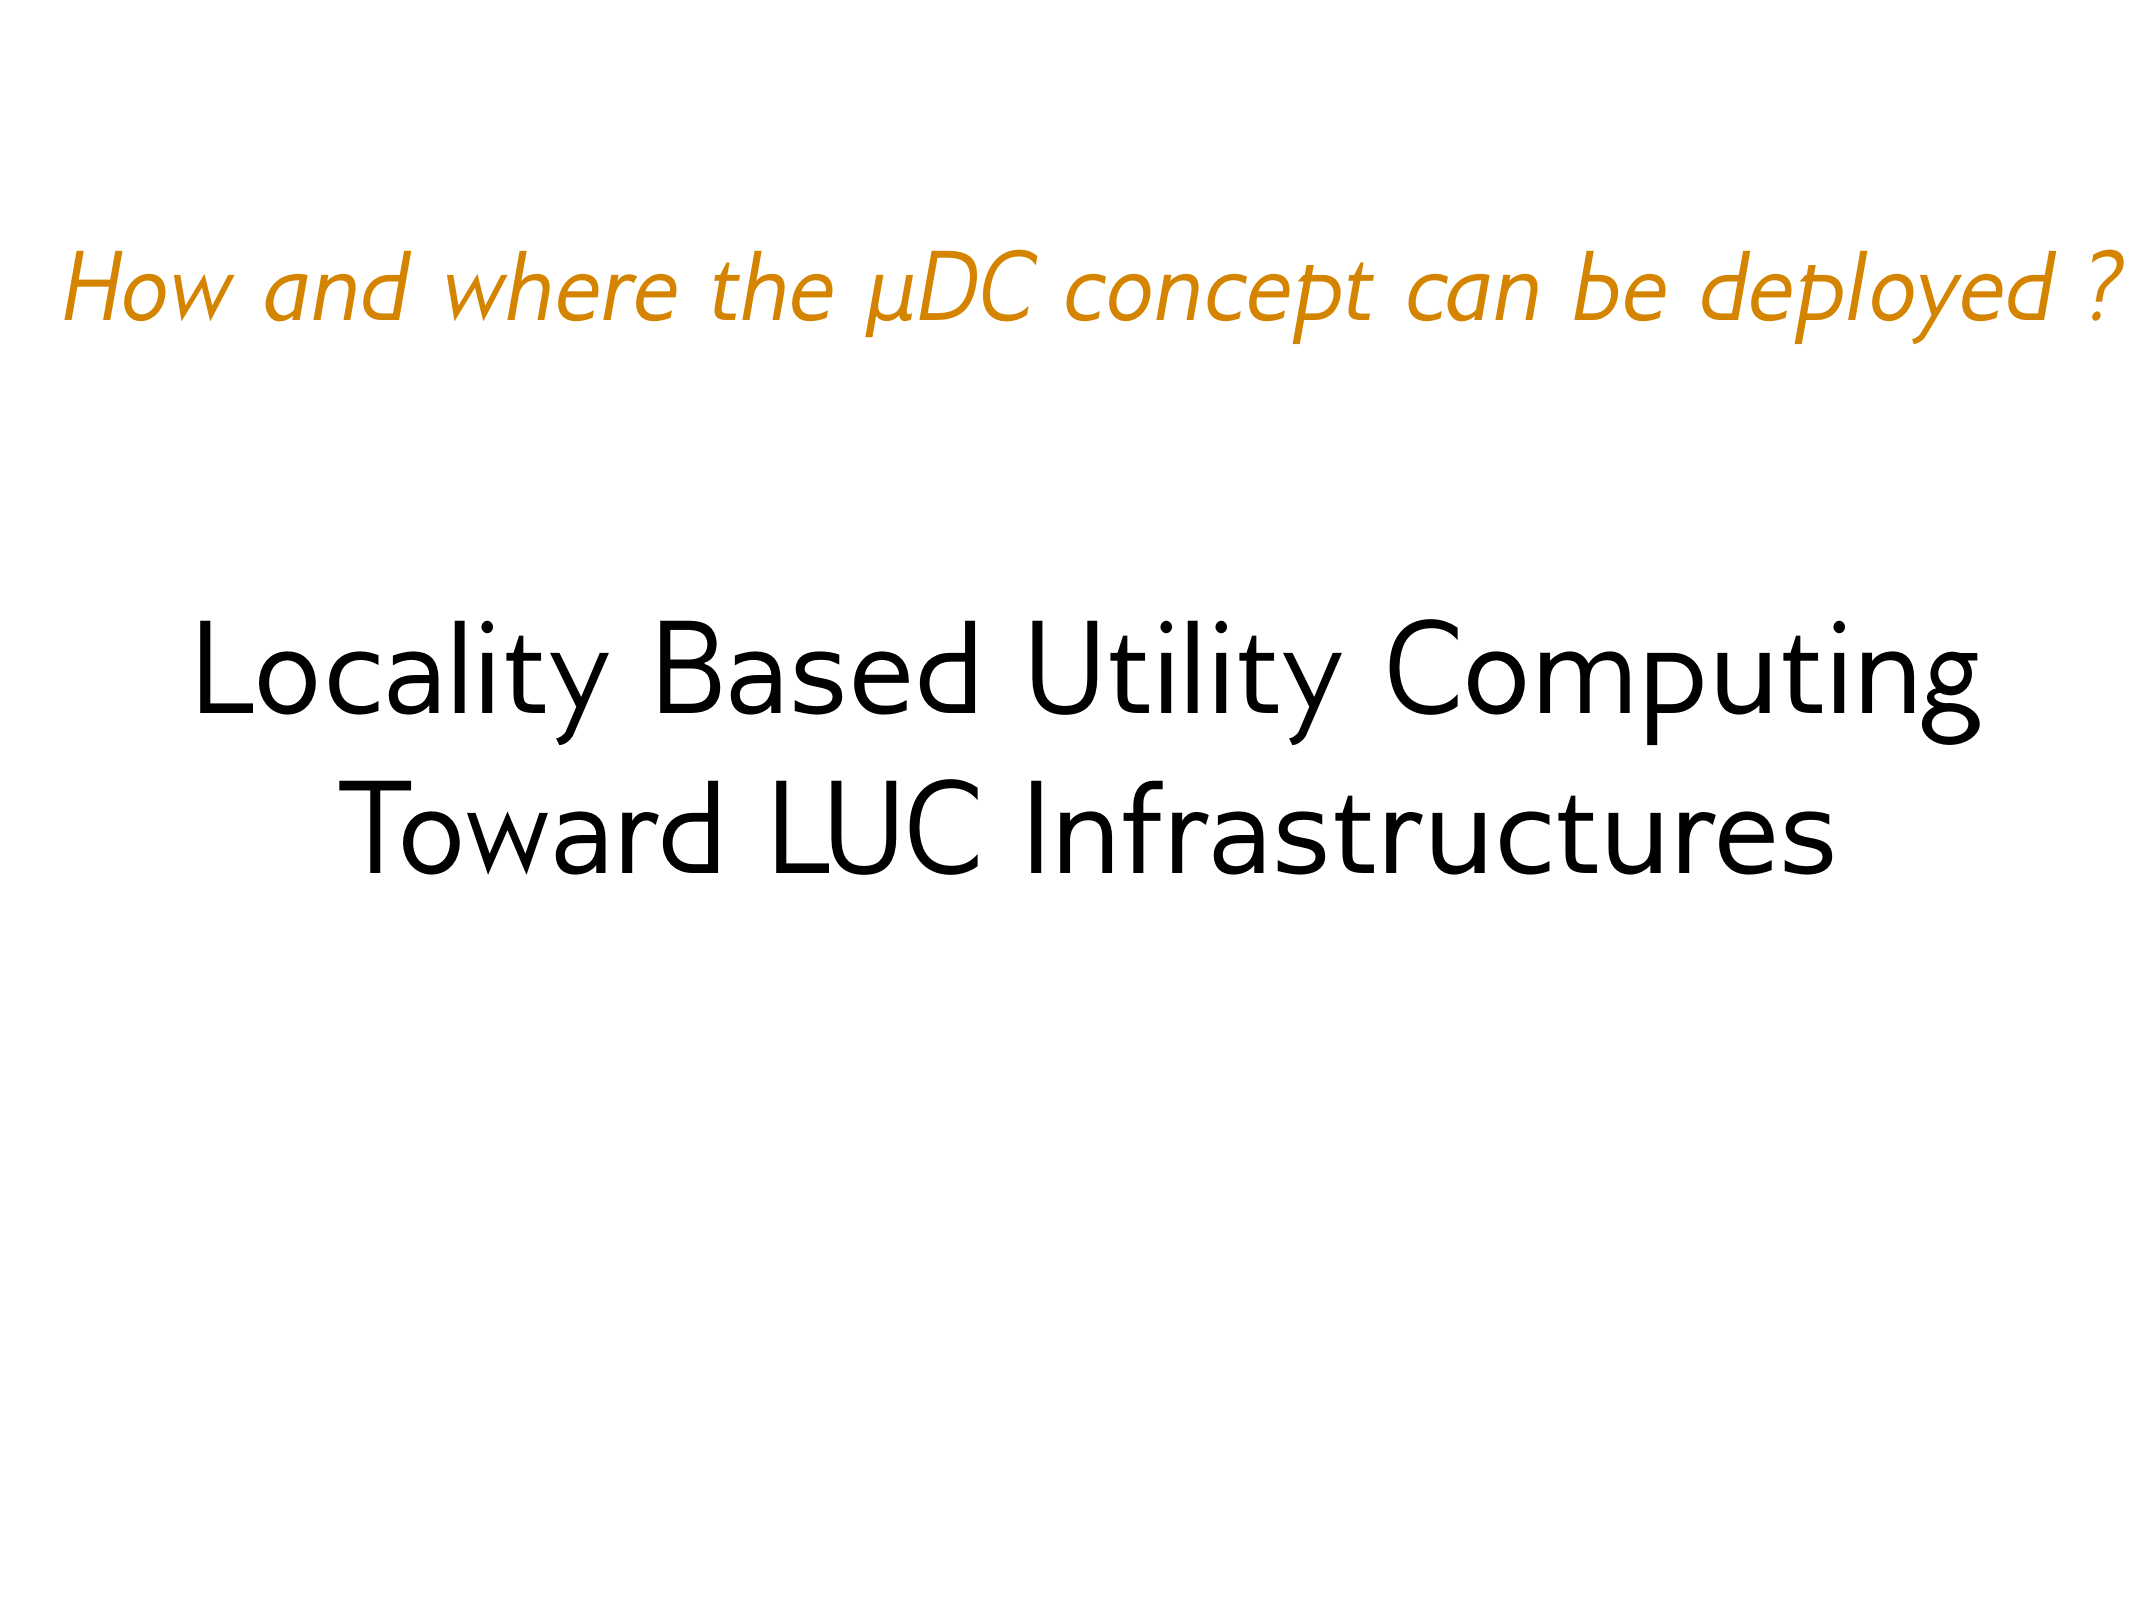

How and where the µDC concept can be deployed ?

Locality Based Utility Computing
Toward LUC Infrastructures

9